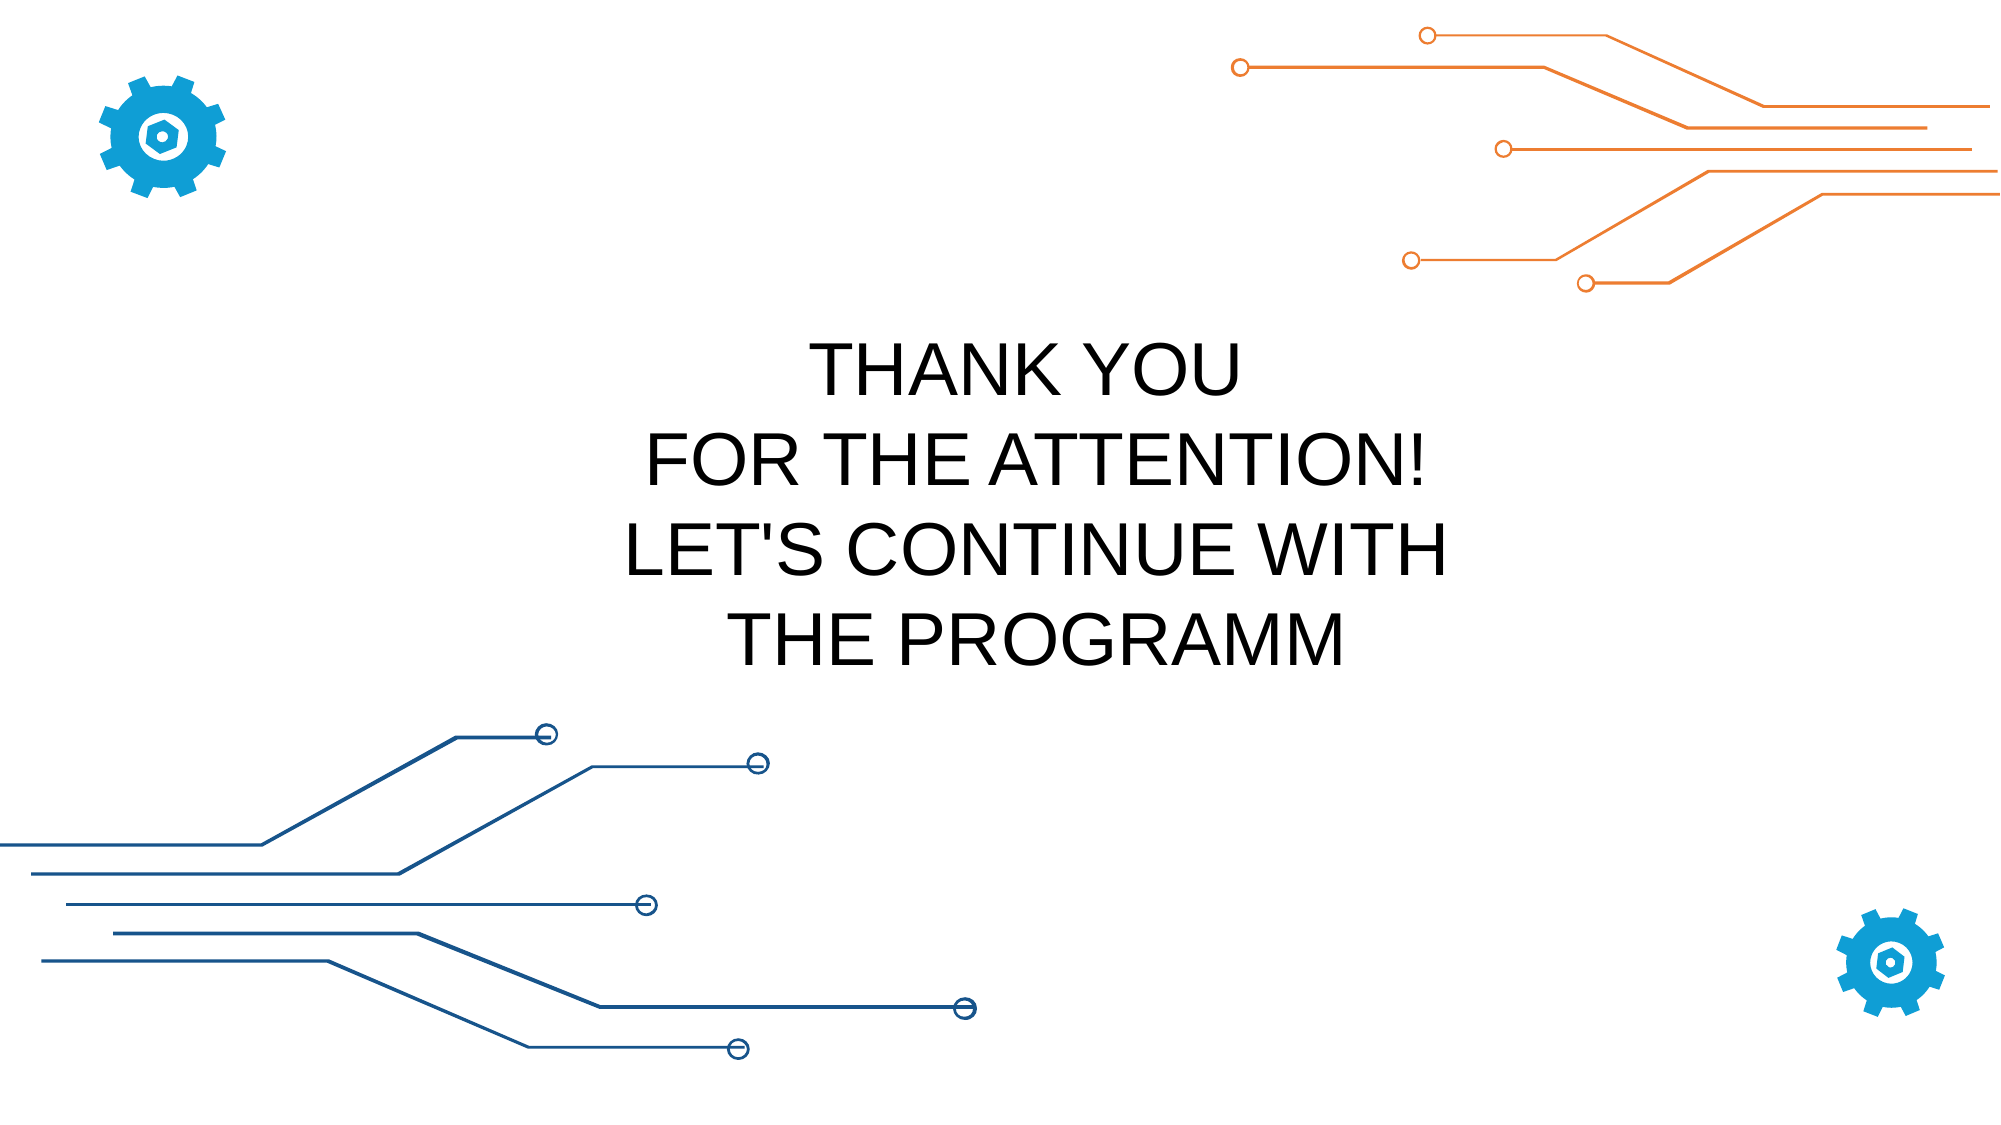

THANK YOU
FOR THE ATTENTION! LET'S CONTINUE WITH THE PROGRAMM